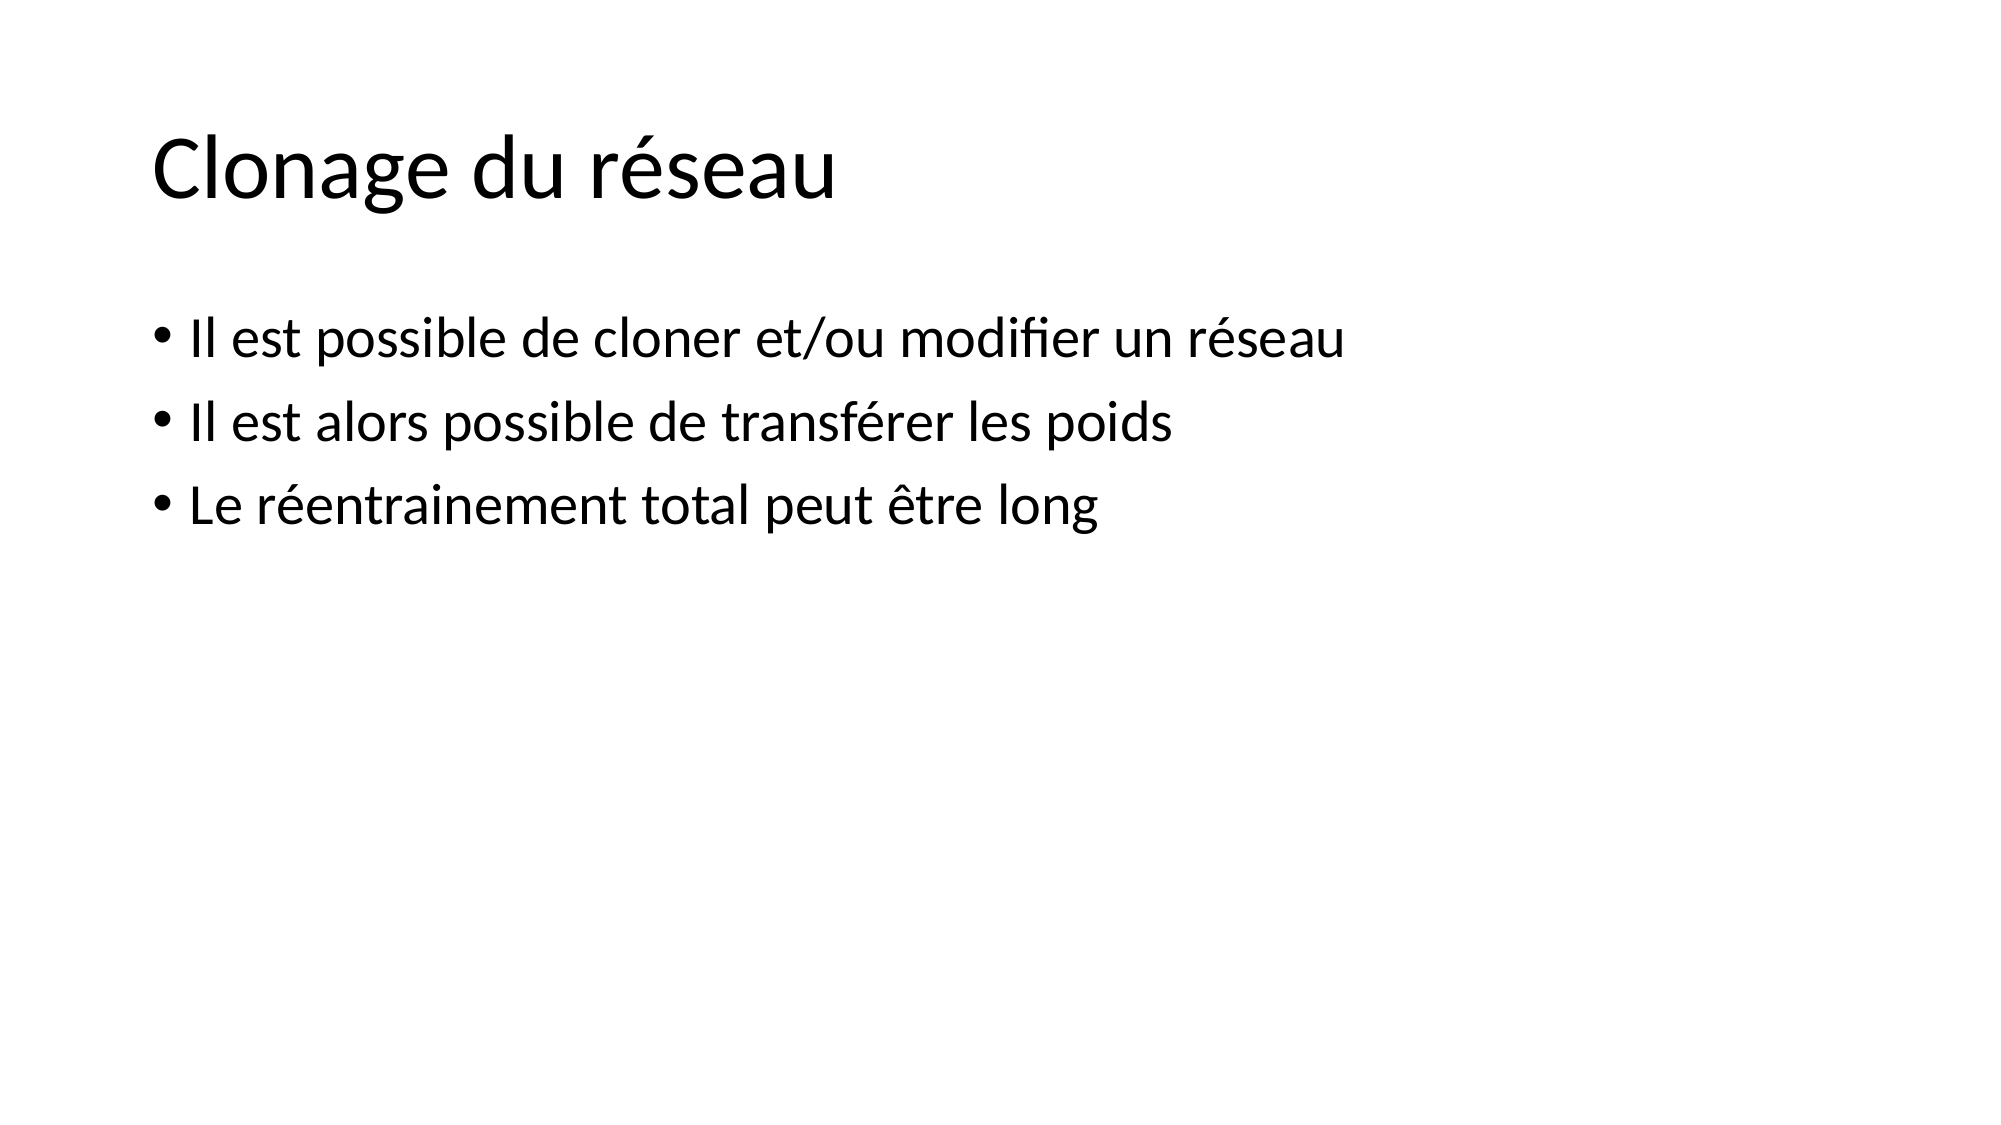

# Clonage du réseau
Il est possible de cloner et/ou modifier un réseau
Il est alors possible de transférer les poids
Le réentrainement total peut être long